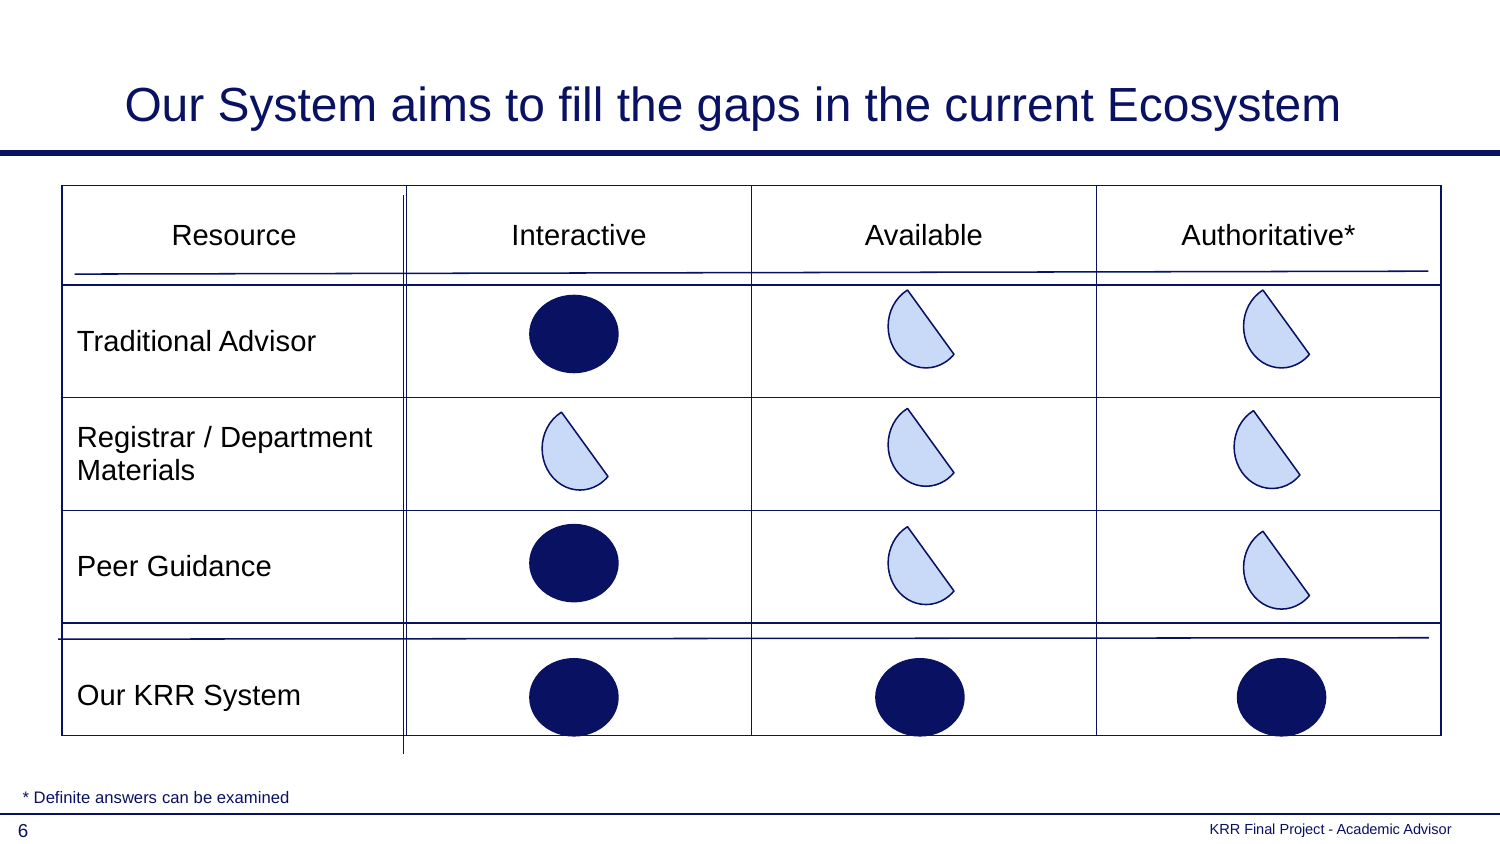

# Our System aims to fill the gaps in the current Ecosystem
| Resource | Interactive | Available | Authoritative\* |
| --- | --- | --- | --- |
| Traditional Advisor |  |  |  |
| Registrar / Department Materials |  |  |  |
| Peer Guidance |  |  |  |
| Our KRR System |  |  |  |

* Definite answers can be examined
6